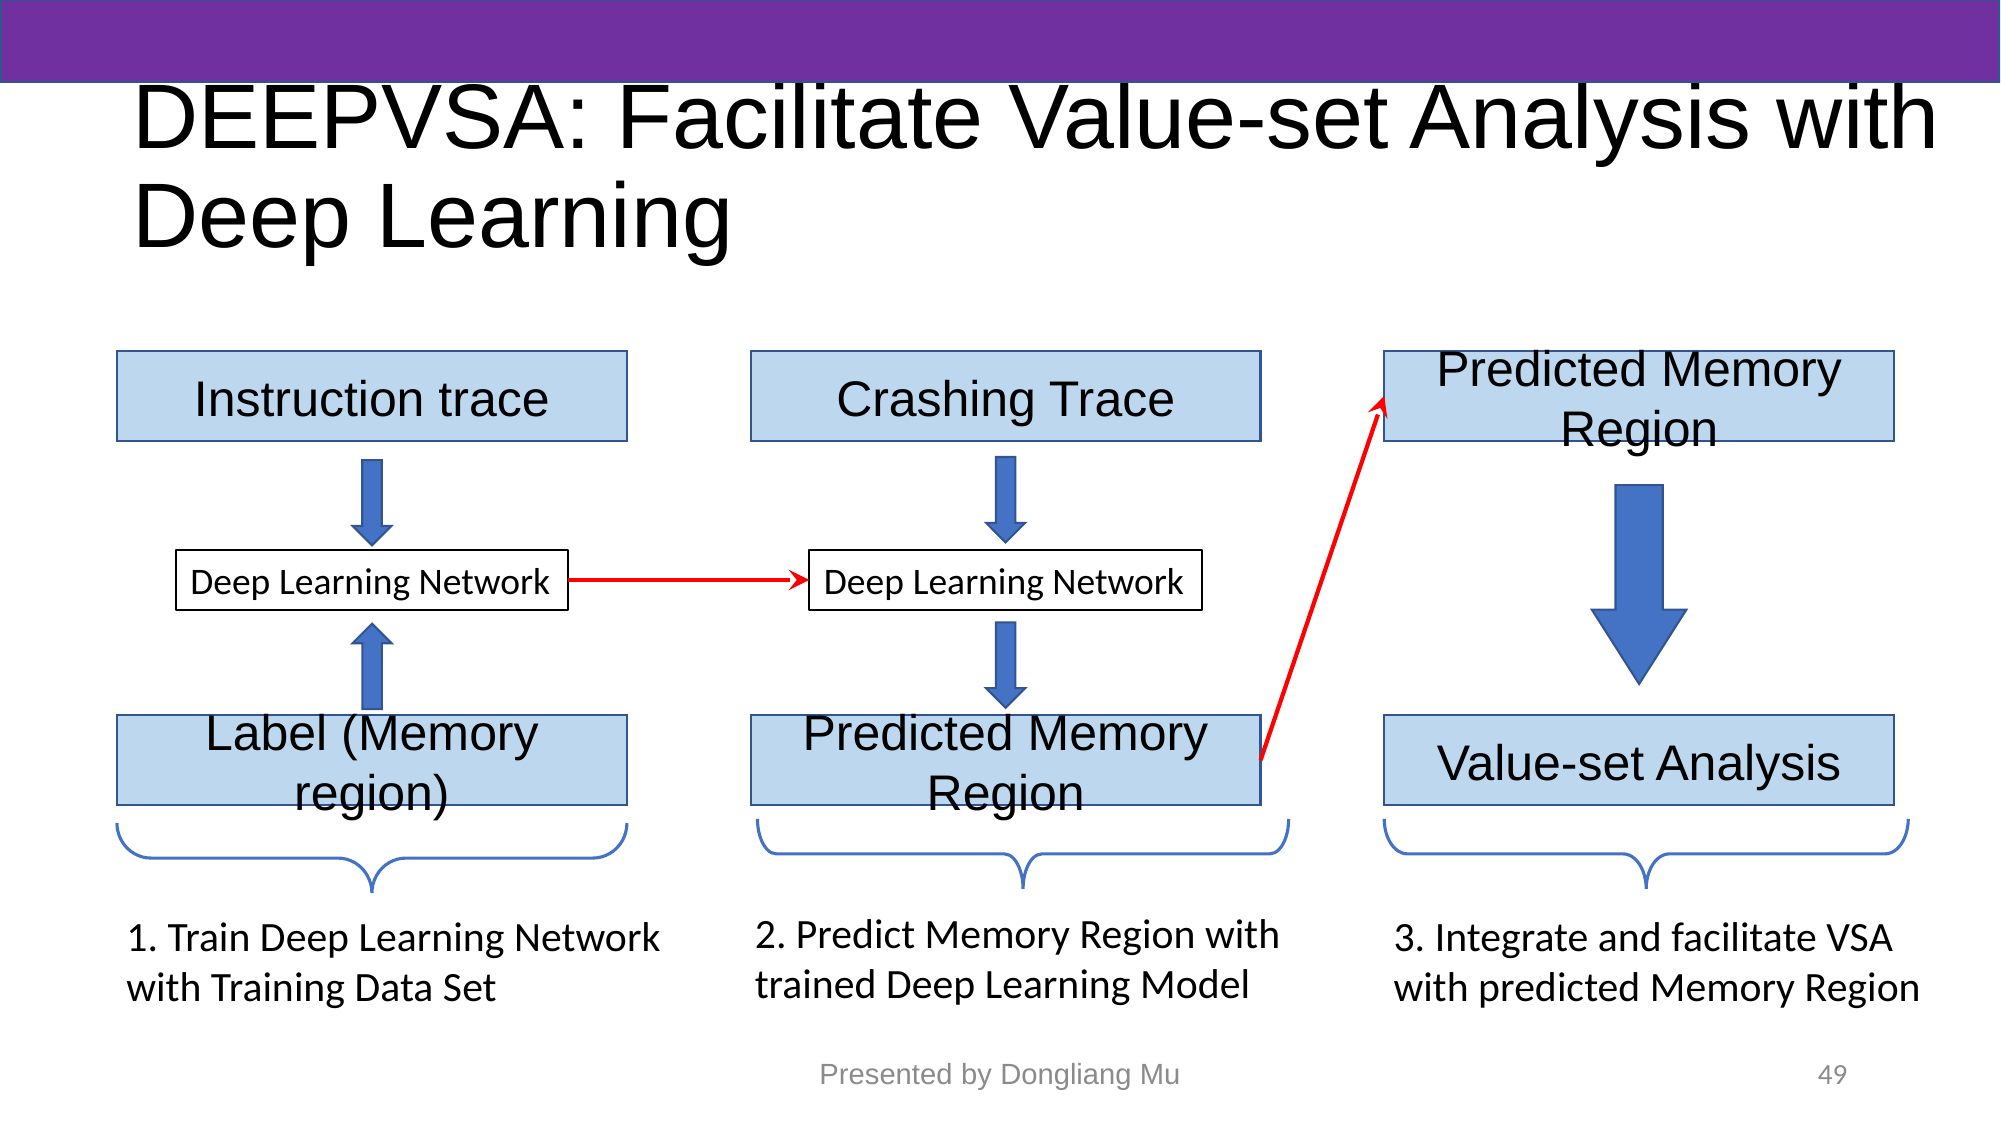

# DEEPVSA: Facilitate Value-set Analysis with Deep Learning
Instruction trace
Crashing Trace
Predicted Memory Region

Deep Learning Network
Deep Learning Network

Label (Memory region)
Predicted Memory Region
Value-set Analysis
2. Predict Memory Region with trained Deep Learning Model
1. Train Deep Learning Network with Training Data Set
3. Integrate and facilitate VSA with predicted Memory Region
Presented by Dongliang Mu
49